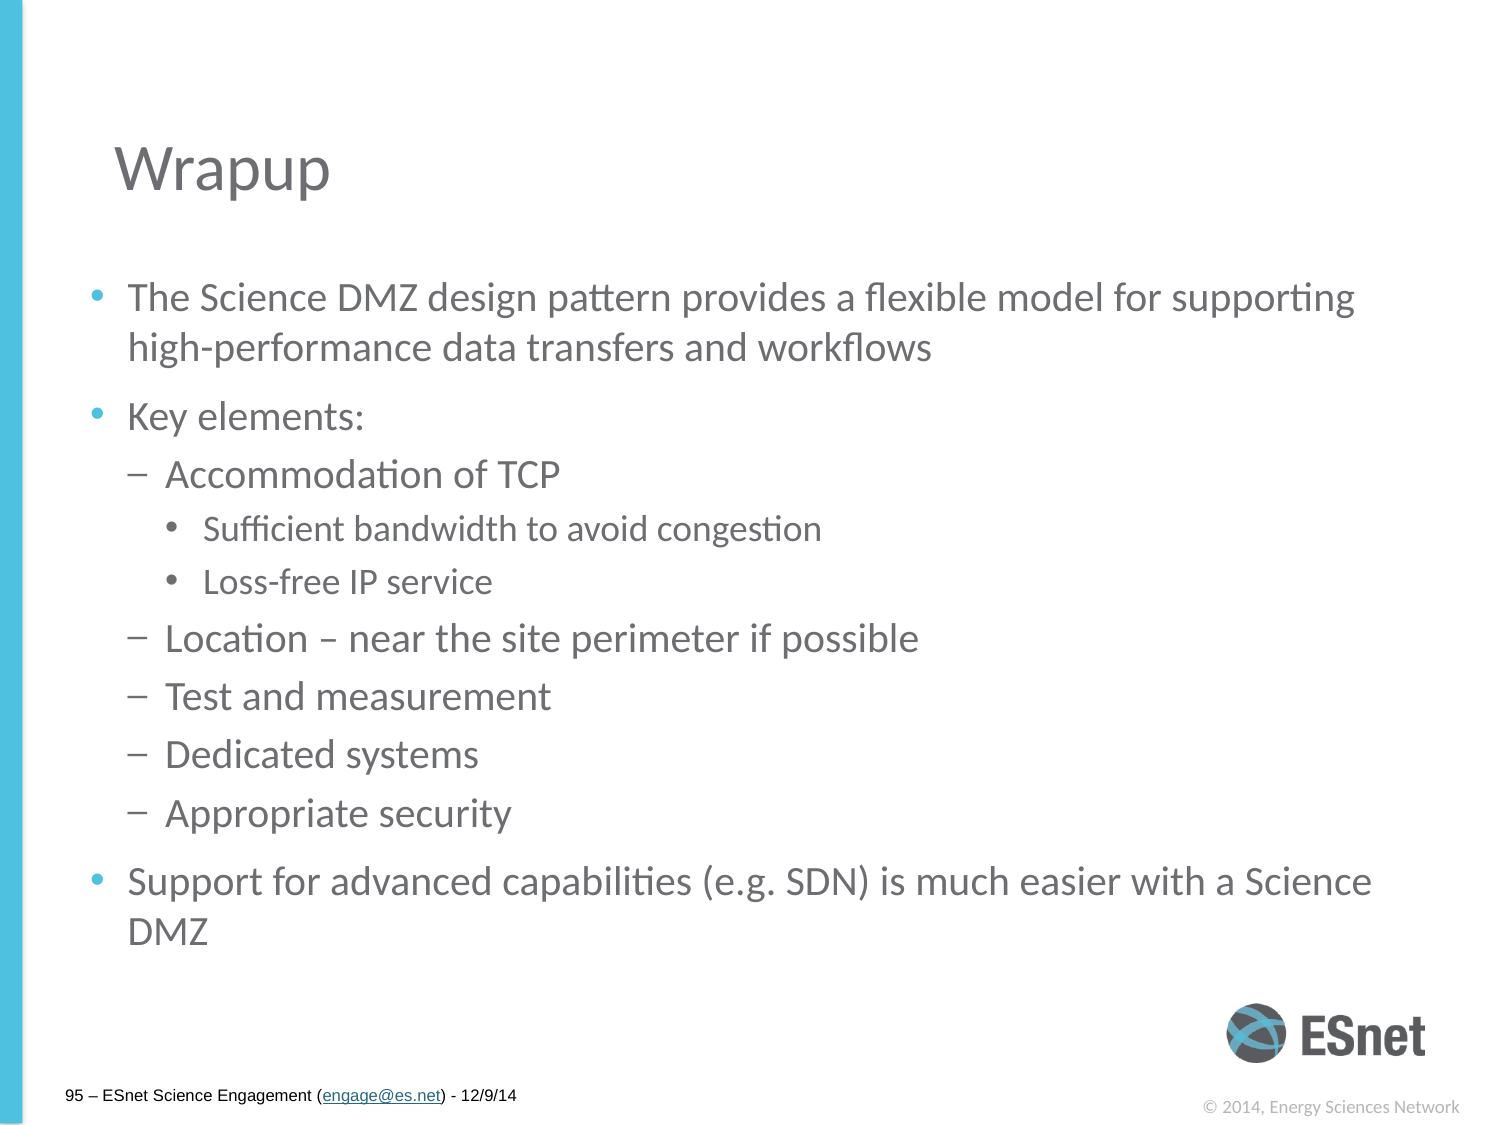

Wrapup
The Science DMZ design pattern provides a flexible model for supporting high-performance data transfers and workflows
Key elements:
Accommodation of TCP
Sufficient bandwidth to avoid congestion
Loss-free IP service
Location – near the site perimeter if possible
Test and measurement
Dedicated systems
Appropriate security
Support for advanced capabilities (e.g. SDN) is much easier with a Science DMZ
95 – ESnet Science Engagement (engage@es.net) - 12/9/14
© 2014, Energy Sciences Network